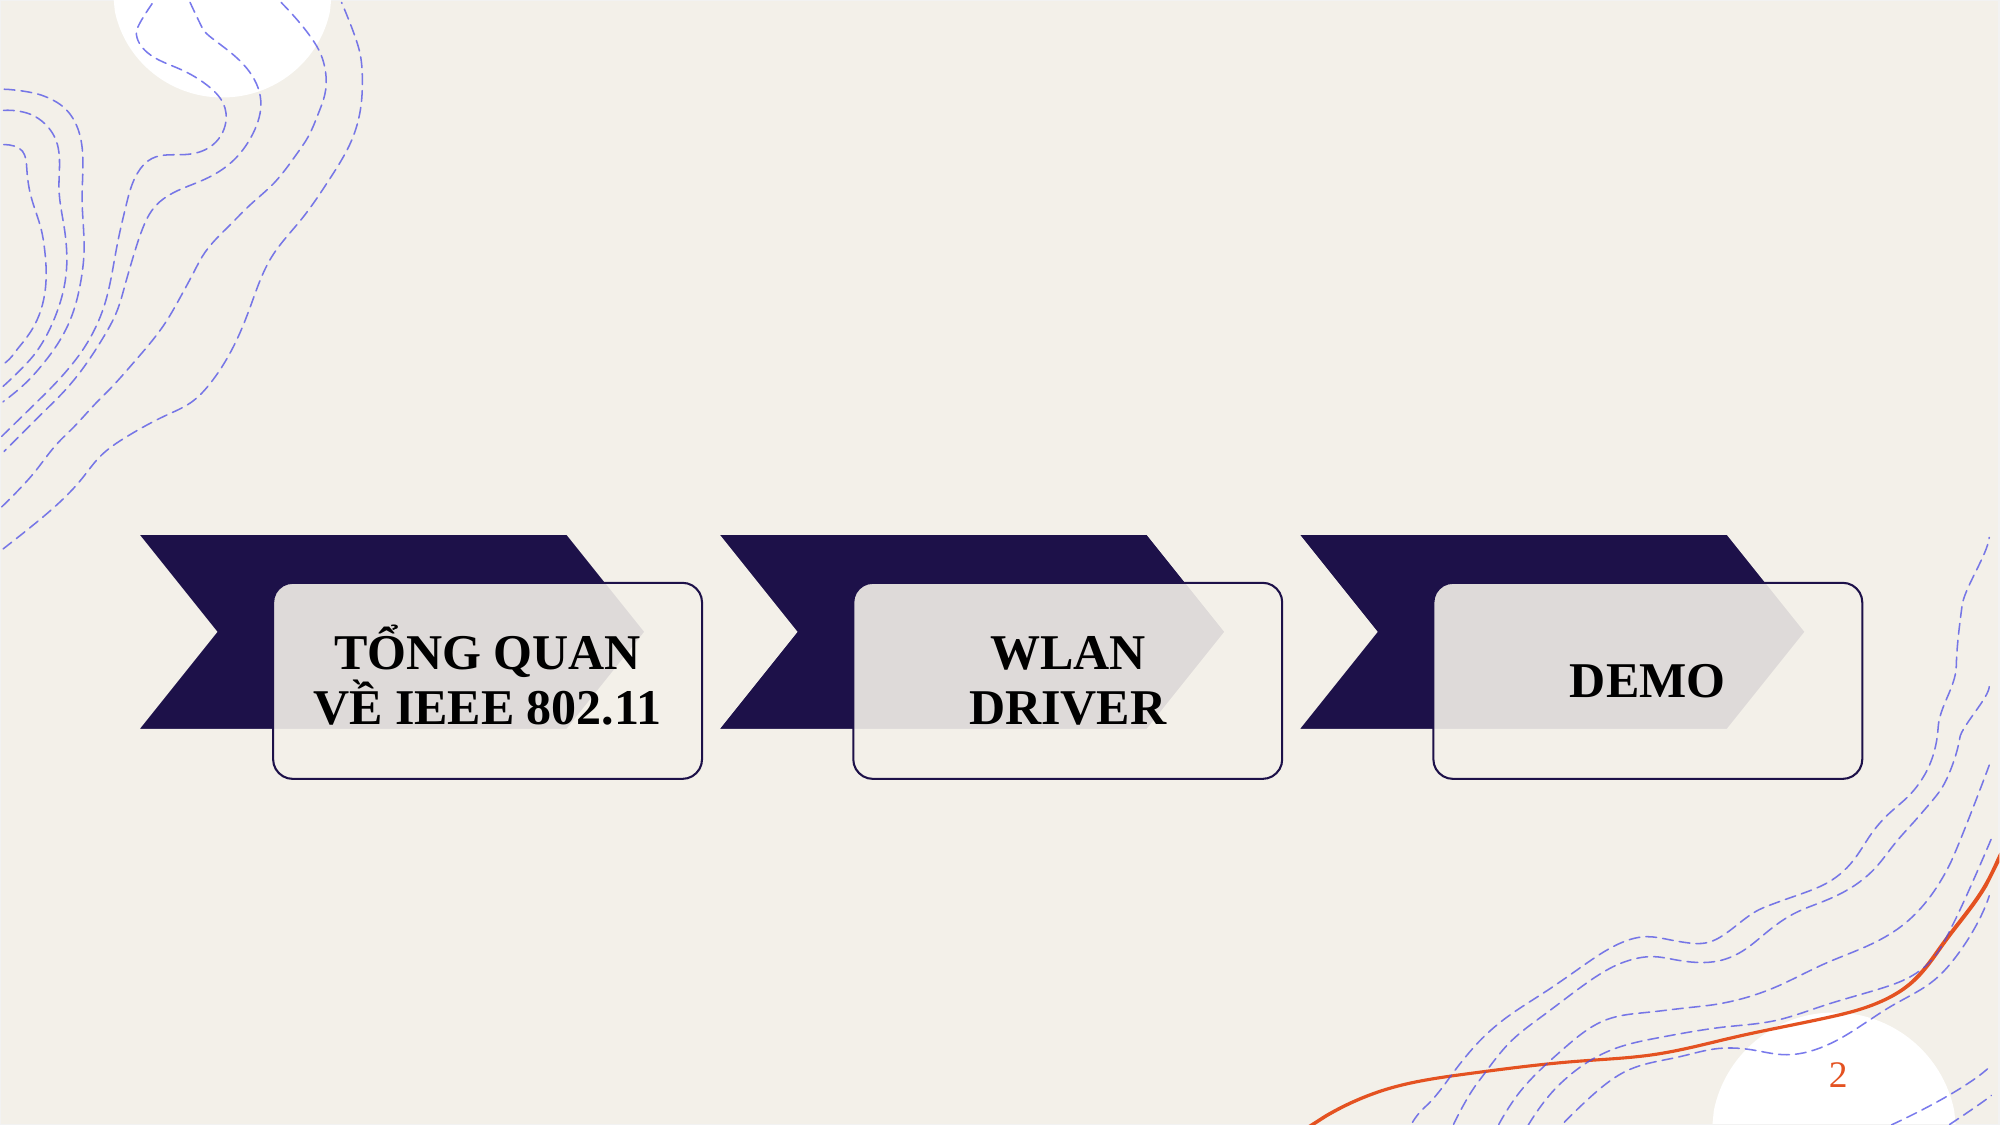

TỔNG QUAN VỀ IEEE 802.11
WLAN DRIVER
DEMO
2